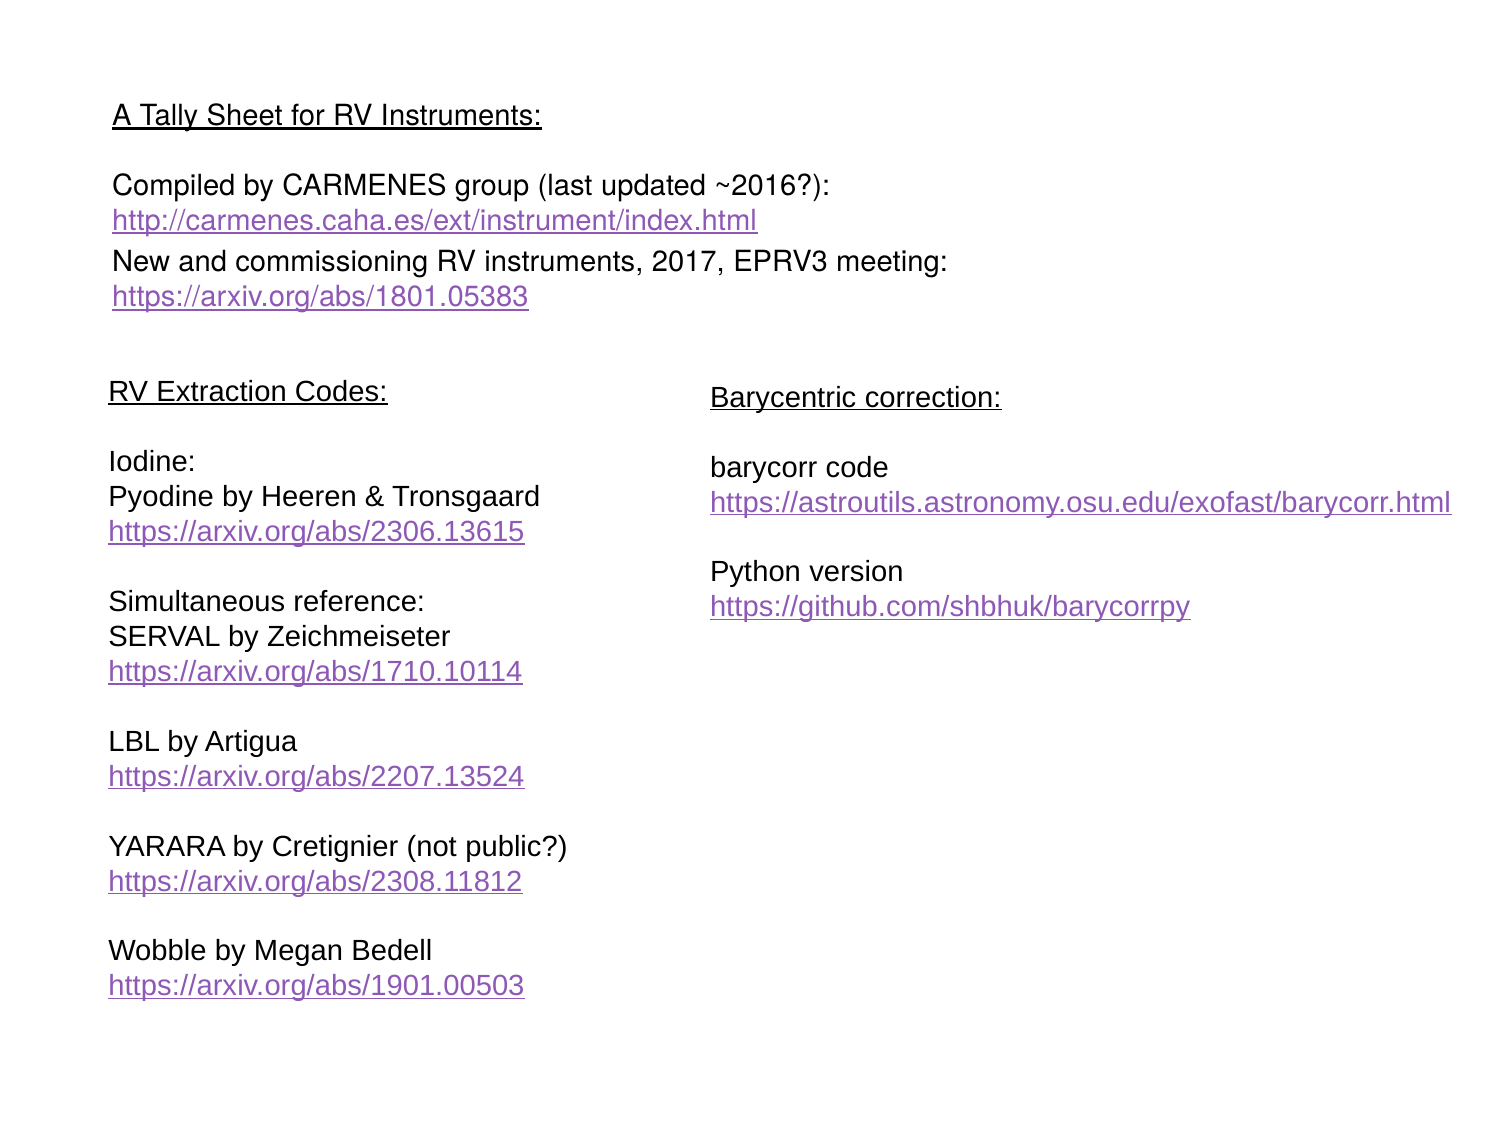

A Tally Sheet for RV Instruments:

Compiled by CARMENES group (last updated ~2016?):
http://carmenes.caha.es/ext/instrument/index.html
New and commissioning RV instruments, 2017, EPRV3 meeting:
https://arxiv.org/abs/1801.05383

RV Extraction Codes:

Iodine:
Pyodine by Heeren & Tronsgaard
https://arxiv.org/abs/2306.13615

Simultaneous reference:
SERVAL by Zeichmeiseter
https://arxiv.org/abs/1710.10114

LBL by Artigua
https://arxiv.org/abs/2207.13524

YARARA by Cretignier (not public?)
https://arxiv.org/abs/2308.11812

Wobble by Megan Bedell
https://arxiv.org/abs/1901.00503

Barycentric correction:

barycorr code
https://astroutils.astronomy.osu.edu/exofast/barycorr.html

Python version
https://github.com/shbhuk/barycorrpy